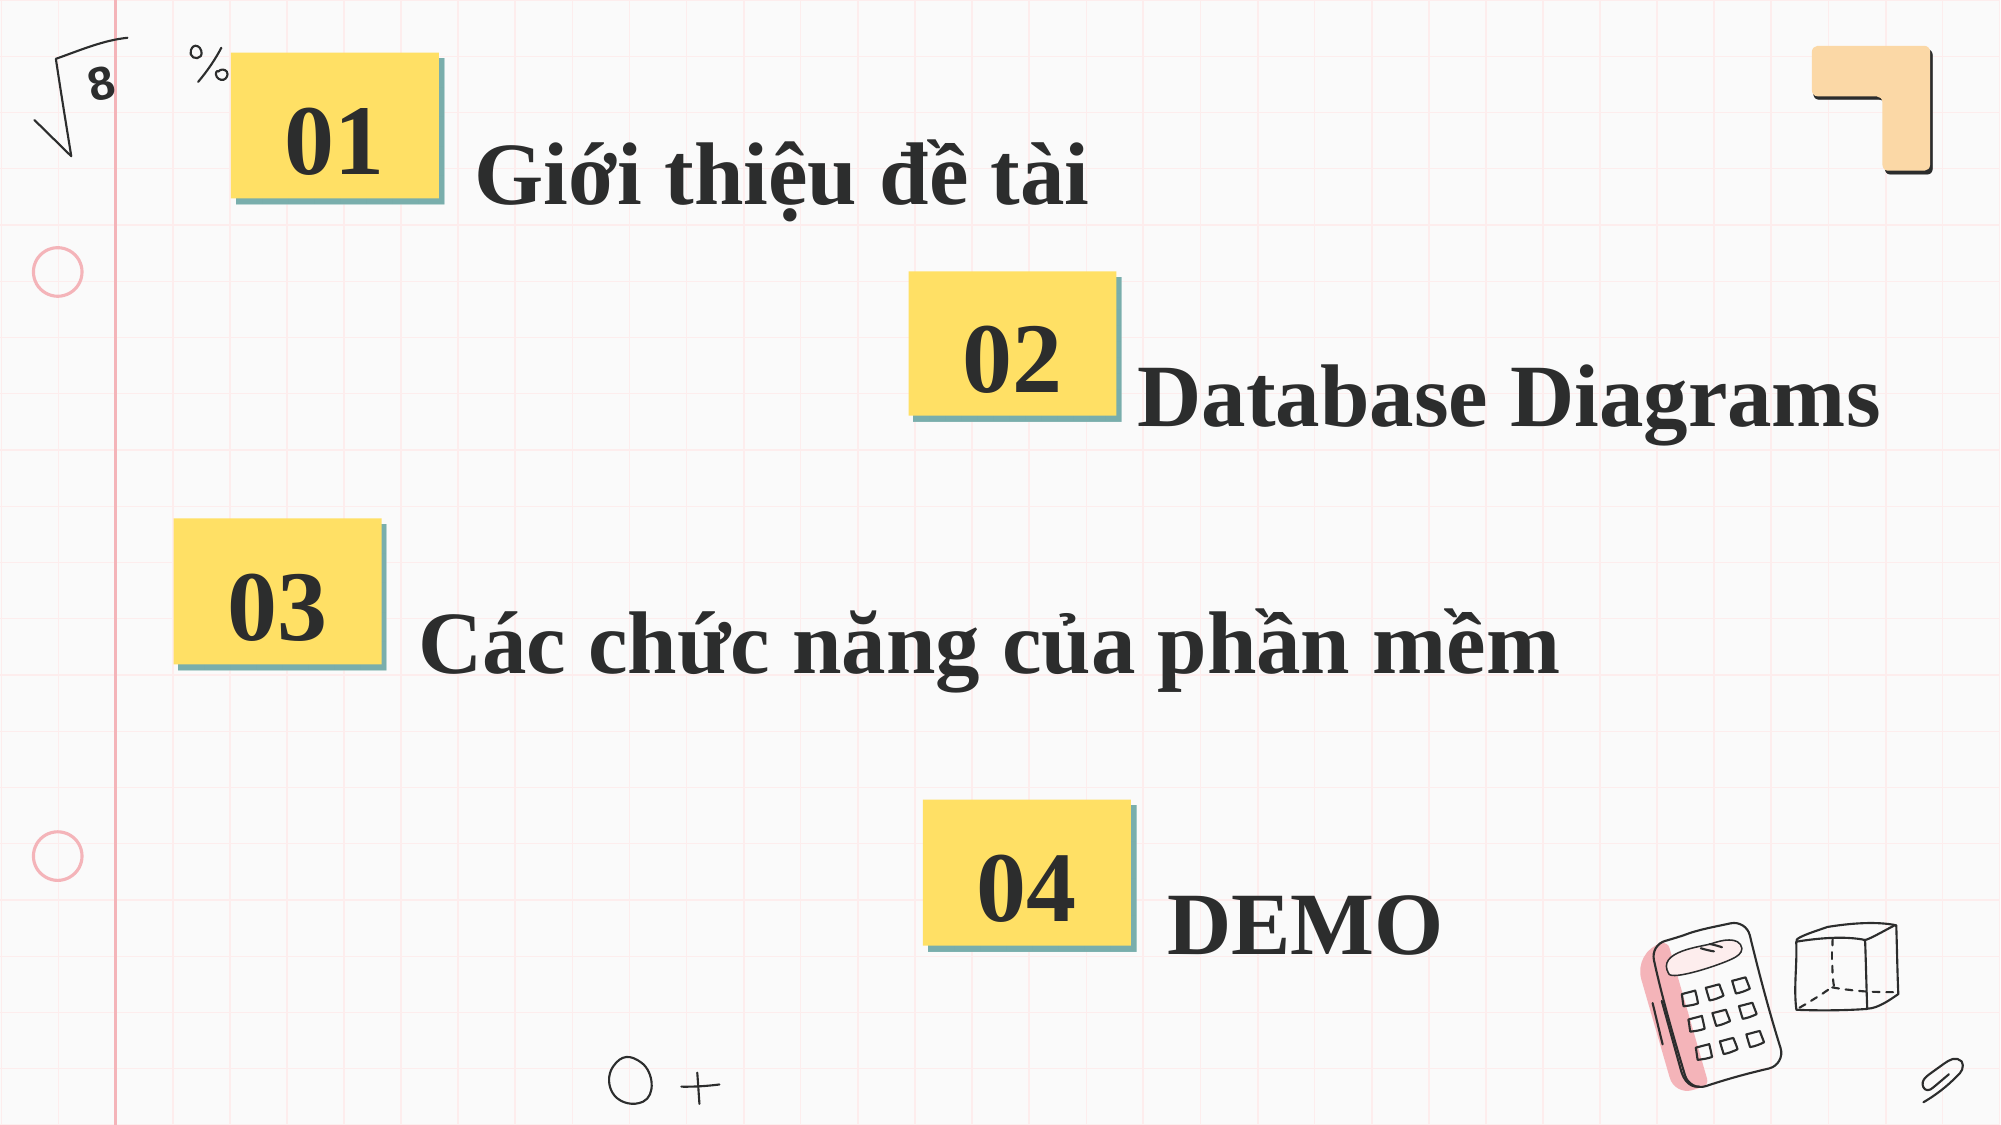

01
Giới thiệu đề tài
02
Database Diagrams
03
Các chức năng của phần mềm
04
DEMO